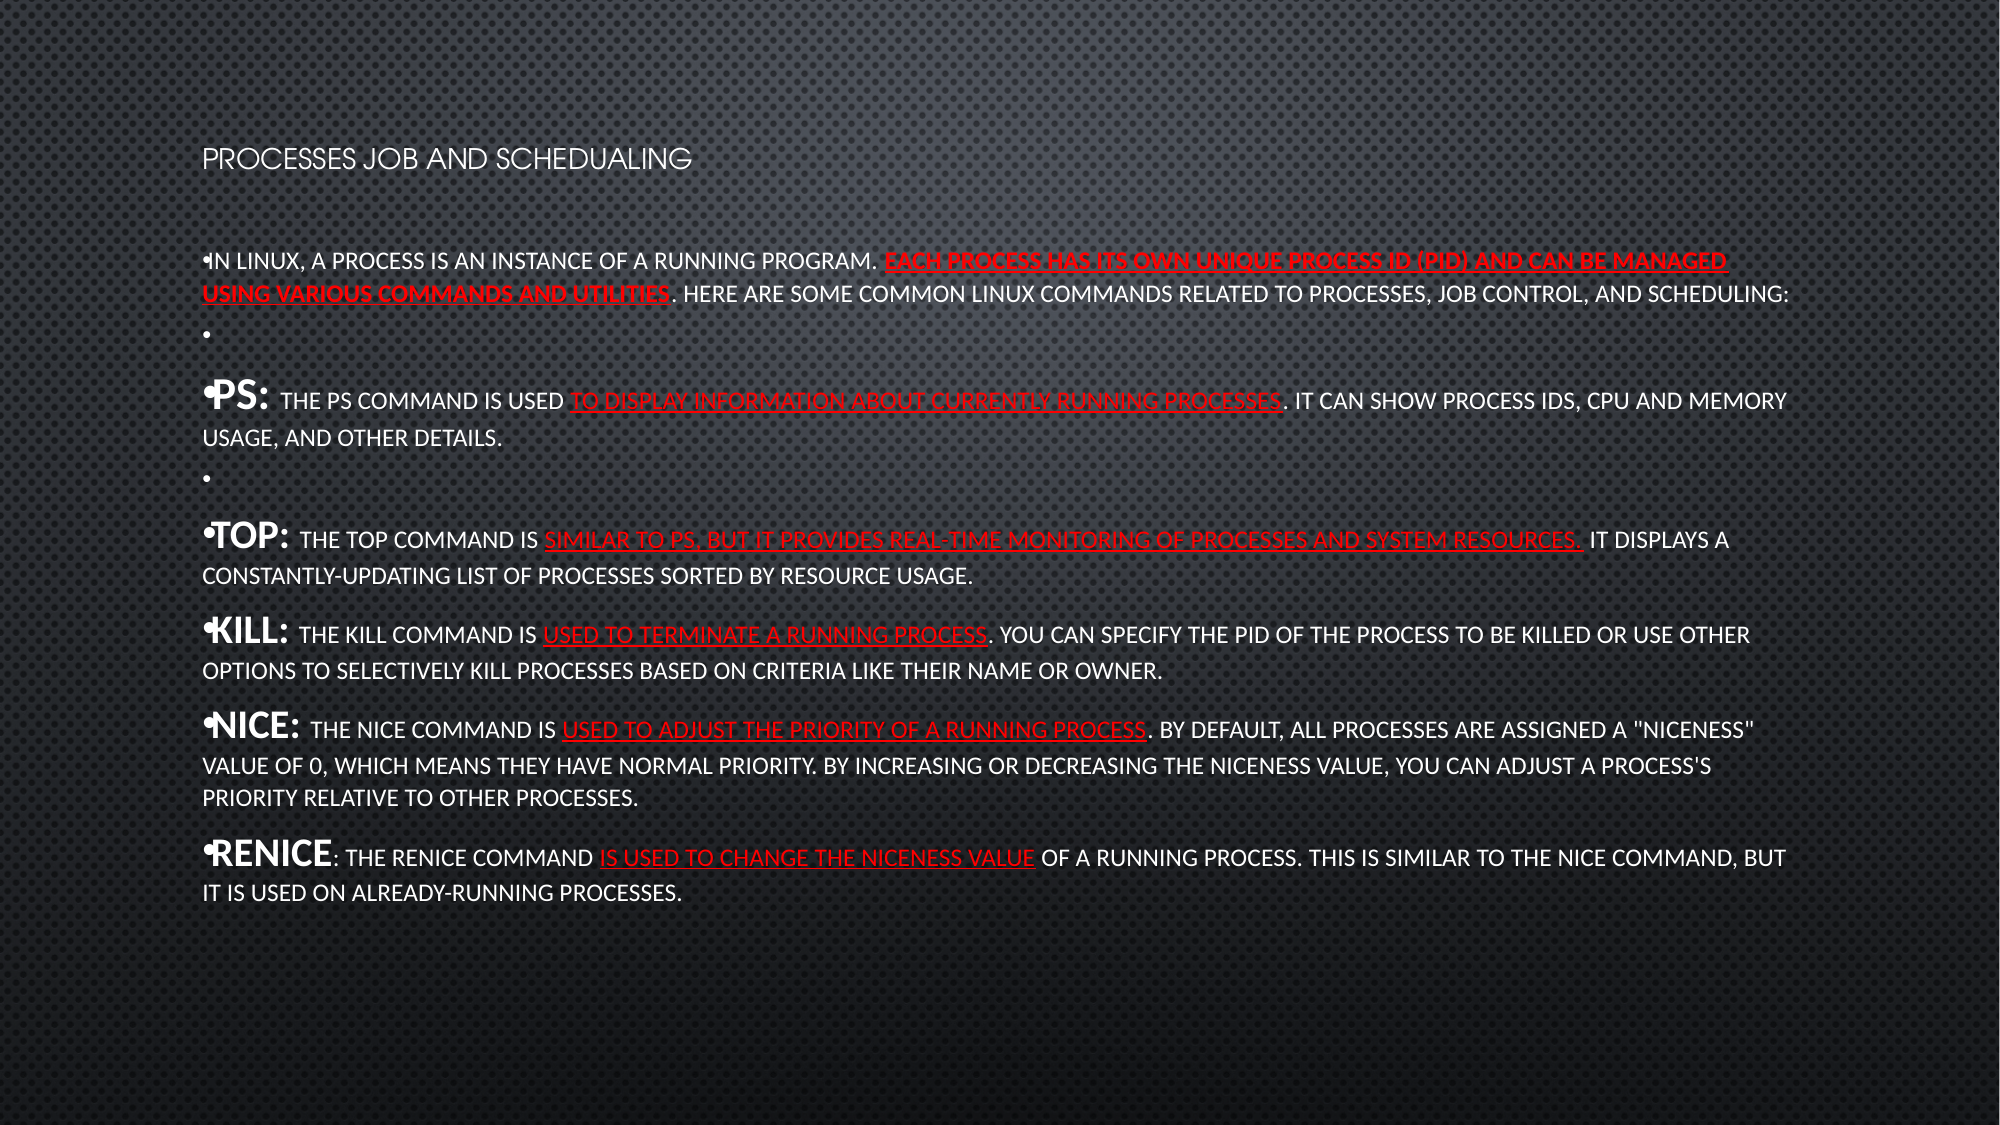

# PROCESSES JOB AND SCHEDUALING

In Linux, a process is an instance of a running program. Each process has its own unique process ID (PID) and can be managed using various commands and utilities. Here are some common Linux commands related to processes, job control, and scheduling:

ps: The ps command is used to display information about currently running processes. It can show process IDs, CPU and memory usage, and other details.

top: The top command is similar to ps, but it provides real-time monitoring of processes and system resources. It displays a constantly-updating list of processes sorted by resource usage.
kill: The kill command is used to terminate a running process. You can specify the PID of the process to be killed or use other options to selectively kill processes based on criteria like their name or owner.
nice: The nice command is used to adjust the priority of a running process. By default, all processes are assigned a "niceness" value of 0, which means they have normal priority. By increasing or decreasing the niceness value, you can adjust a process's priority relative to other processes.
renice: The renice command is used to change the niceness value of a running process. This is similar to the nice command, but it is used on already-running processes.